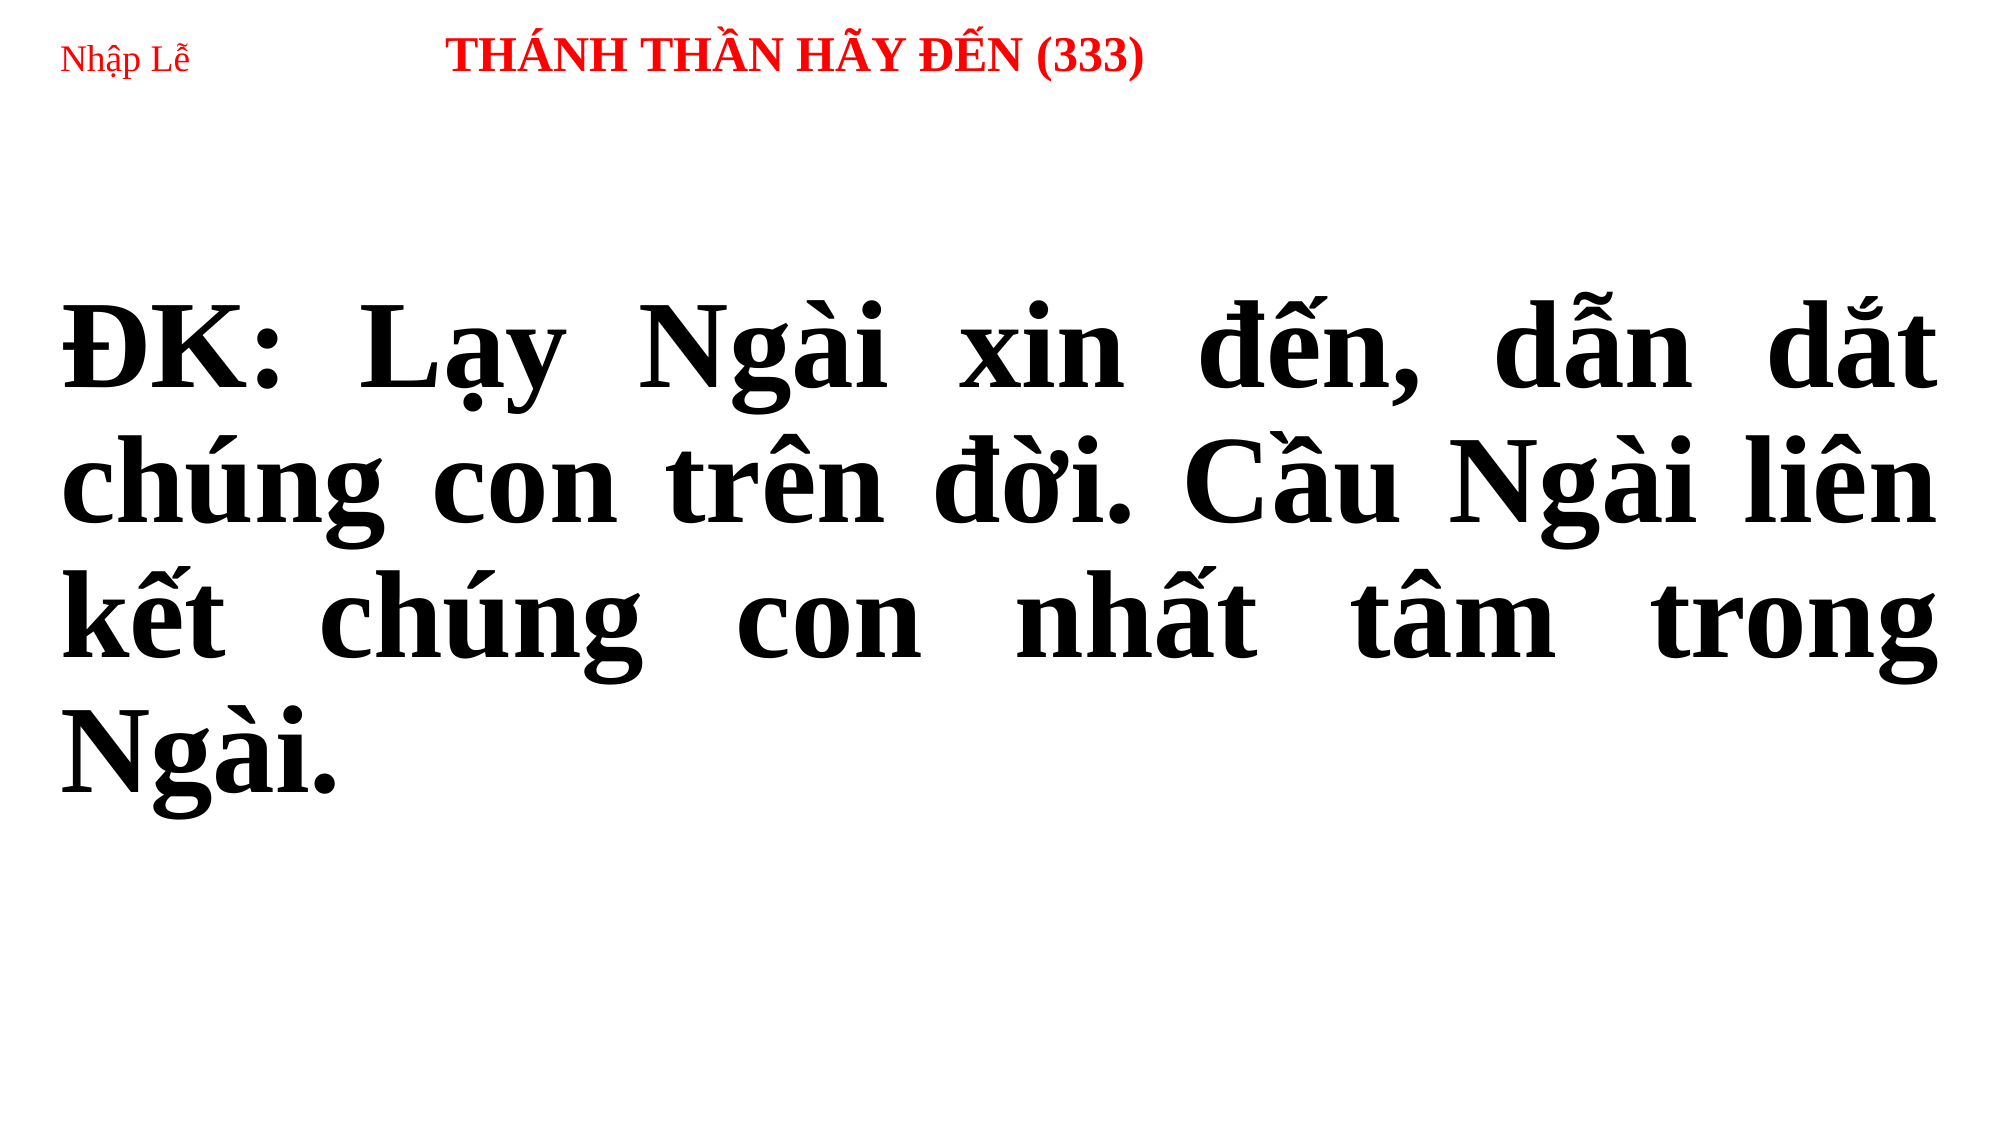

# Nhập Lễ              	         THÁNH THẦN HÃY ĐẾN (333)
ĐK: Lạy Ngài xin đến, dẫn dắt chúng con trên đời. Cầu Ngài liên kết chúng con nhất tâm trong Ngài.